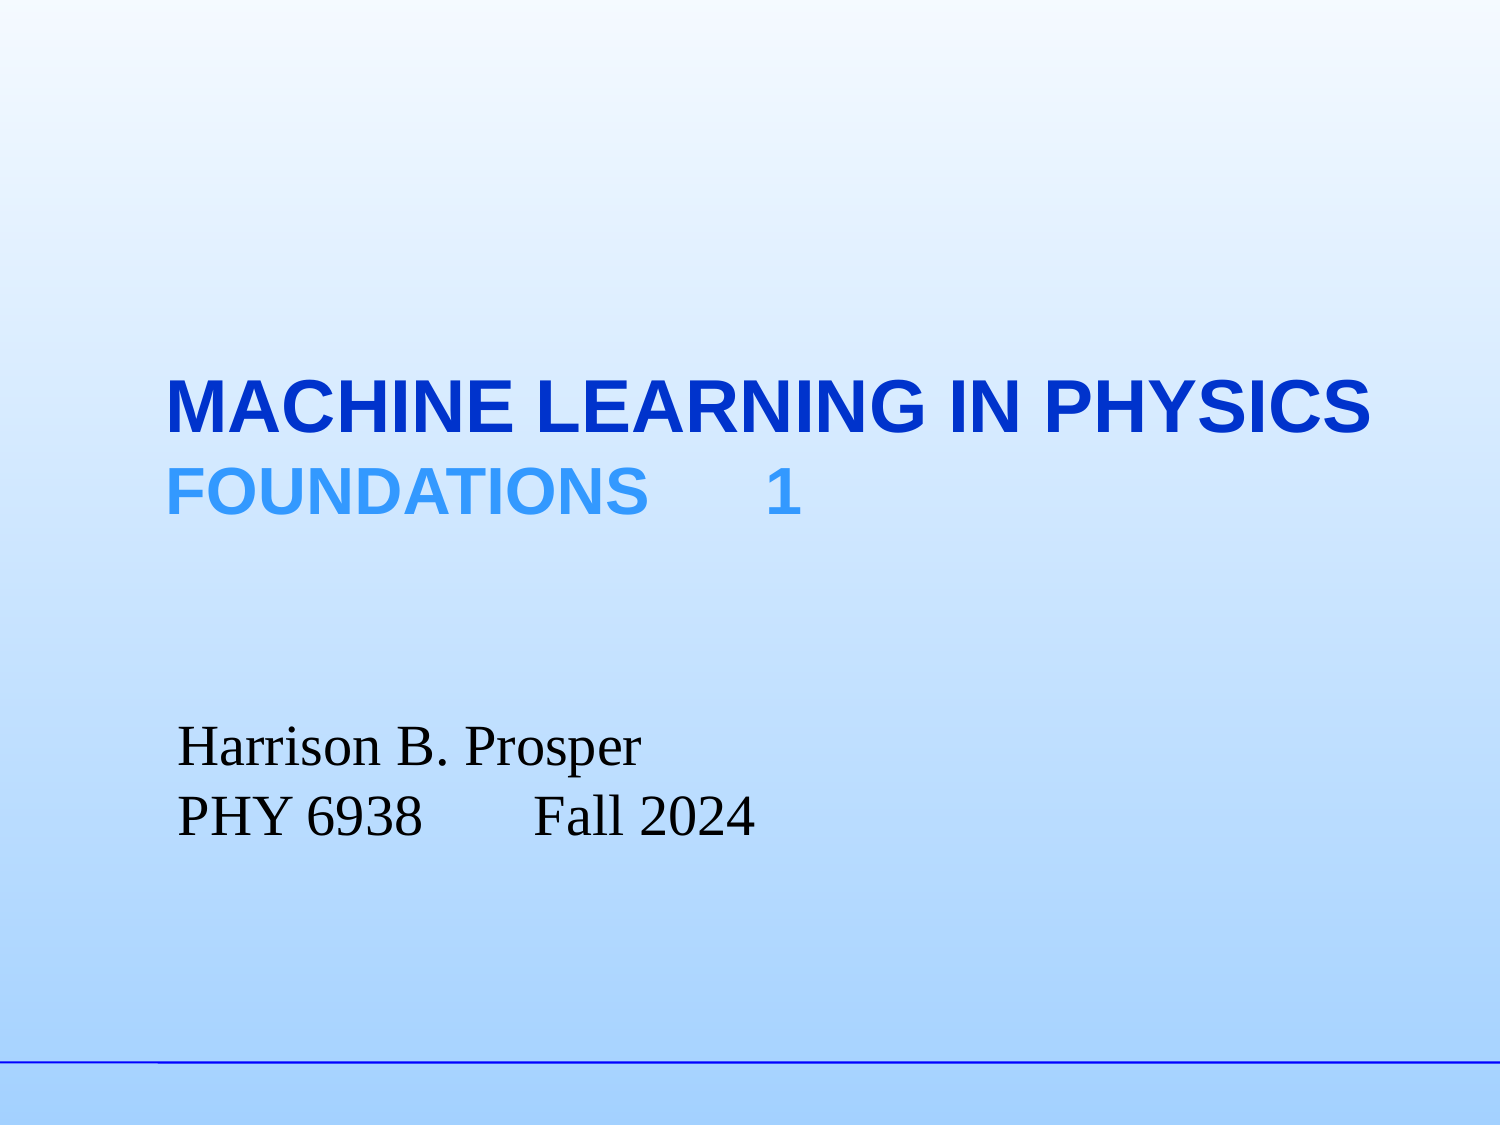

# Machine Learning In PHYsics FoundationS	1
Harrison B. Prosper
PHY 6938	Fall 2024